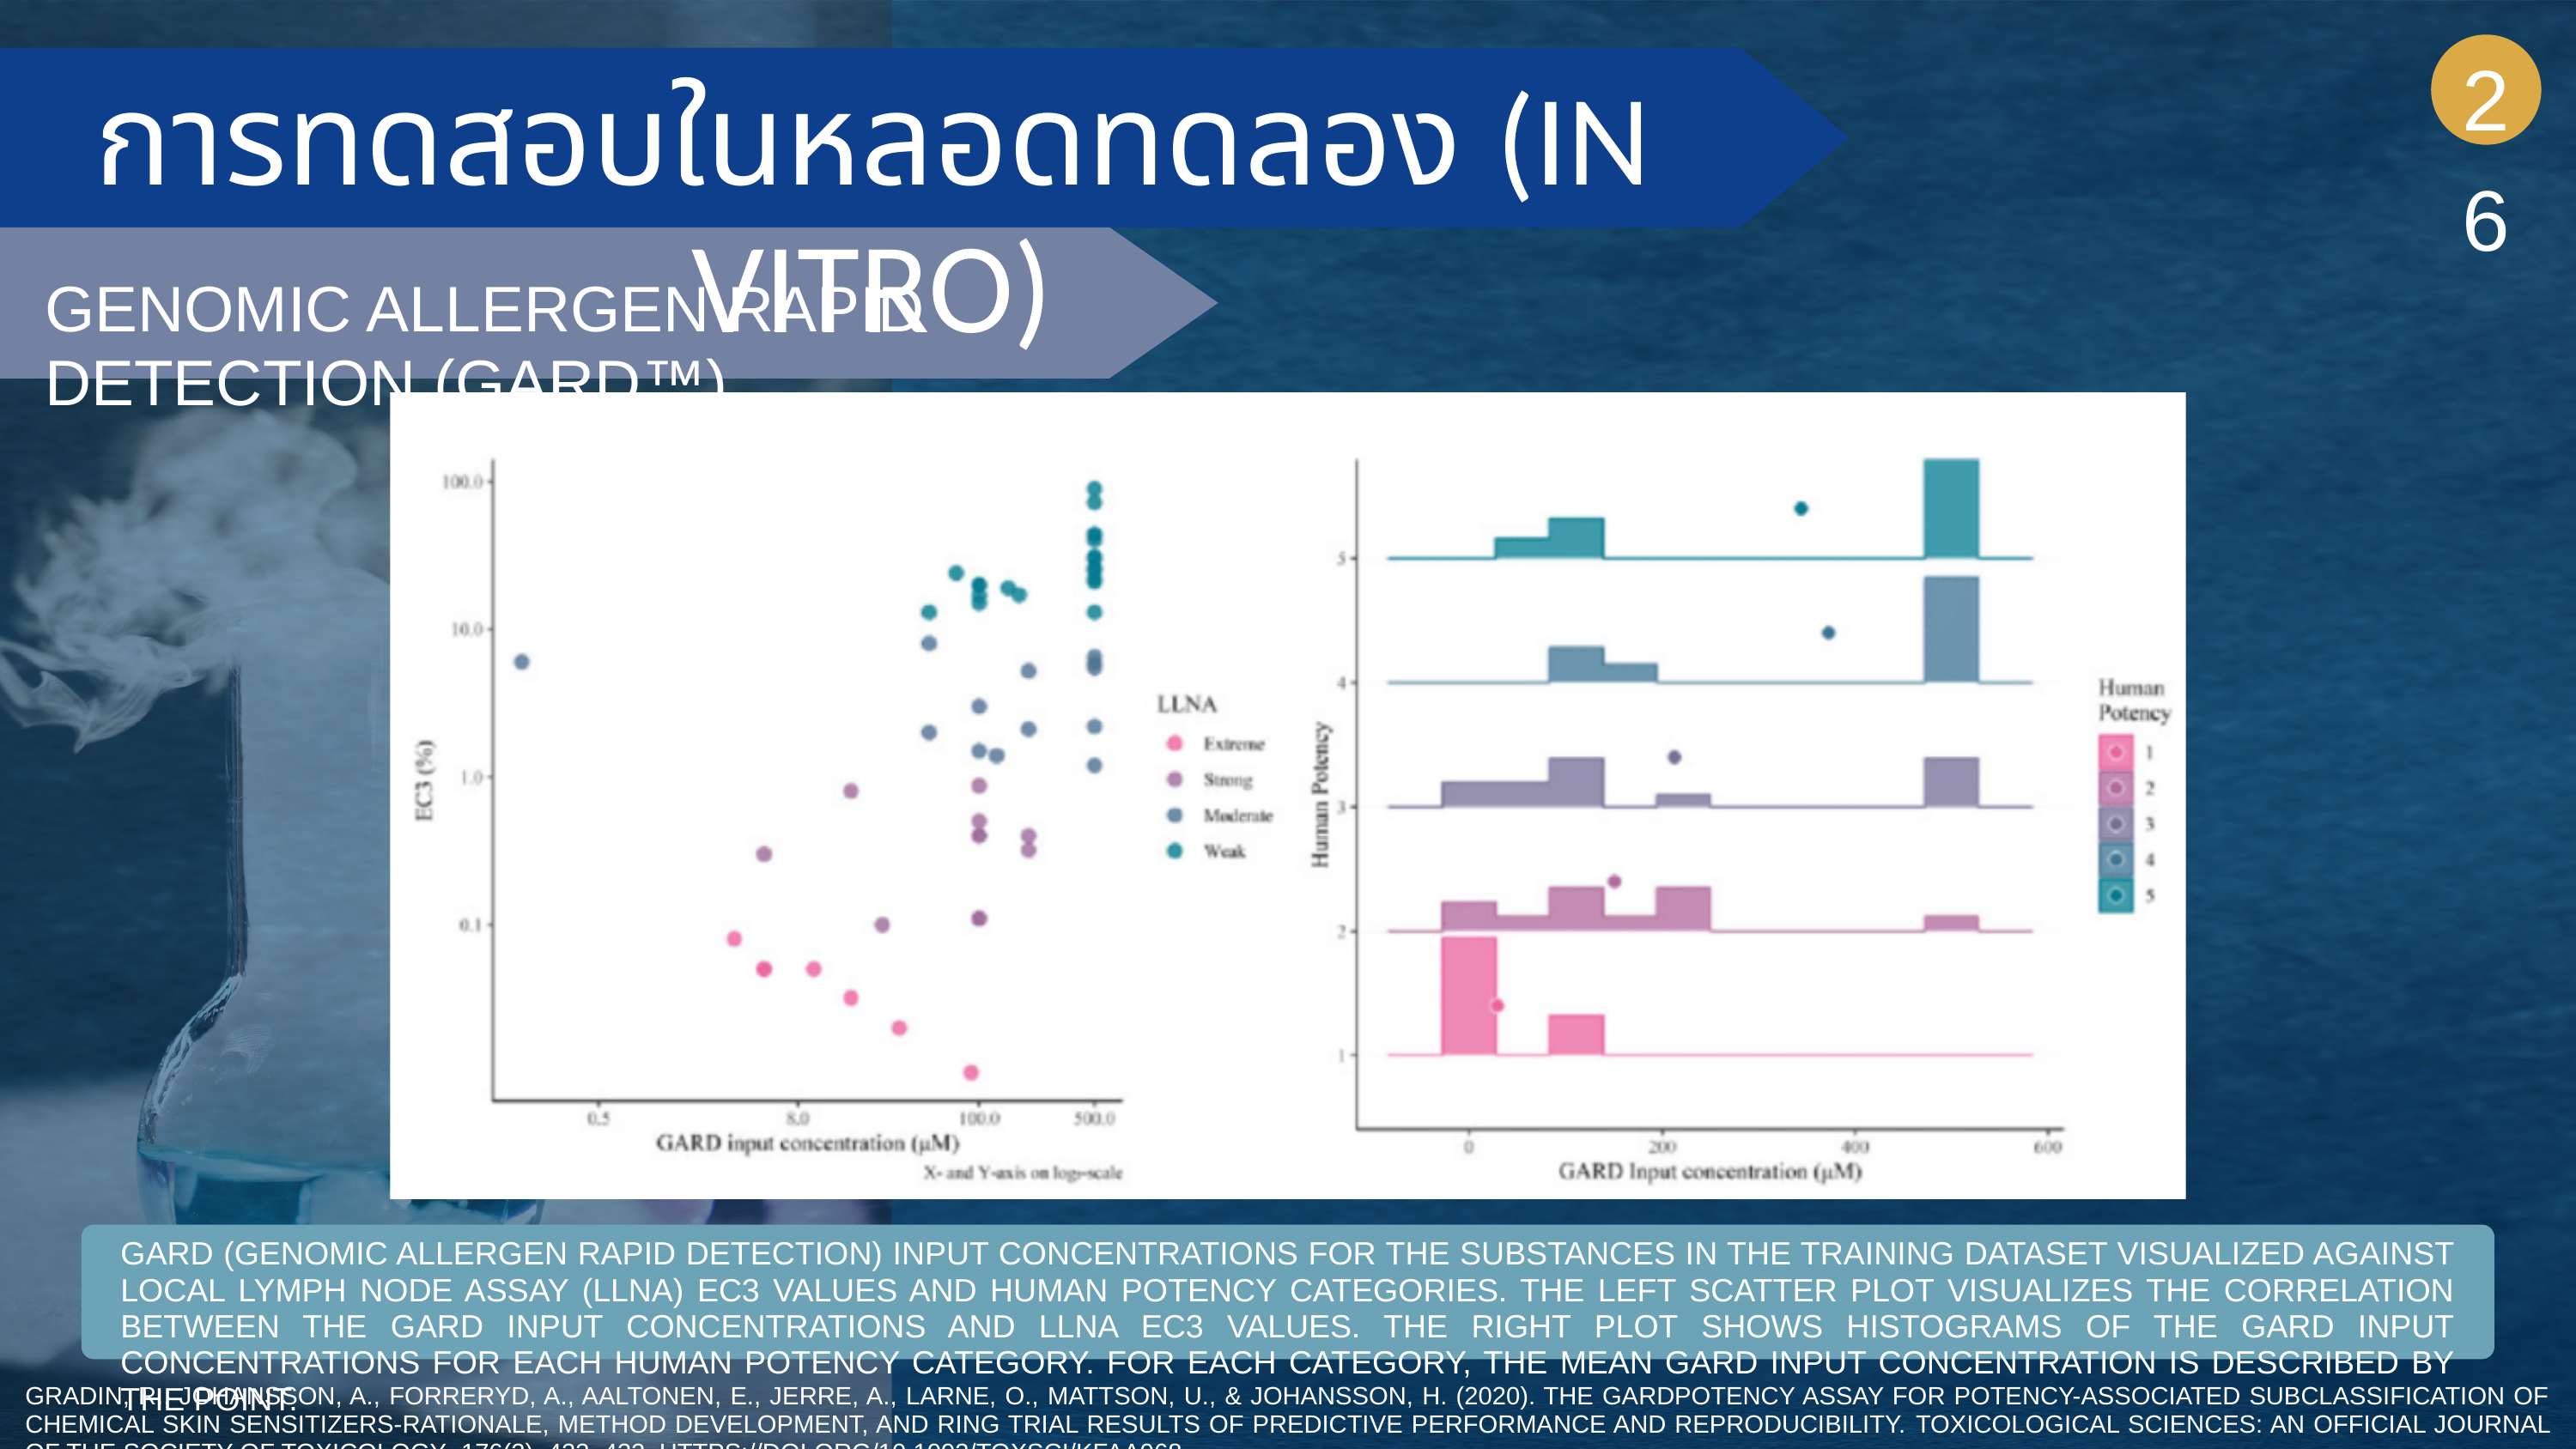

26

การทดสอบในหลอดทดลอง (IN VITRO)

GENOMIC ALLERGEN RAPID DETECTION (GARD™)

GARD (GENOMIC ALLERGEN RAPID DETECTION) INPUT CONCENTRATIONS FOR THE SUBSTANCES IN THE TRAINING DATASET VISUALIZED AGAINST LOCAL LYMPH NODE ASSAY (LLNA) EC3 VALUES AND HUMAN POTENCY CATEGORIES. THE LEFT SCATTER PLOT VISUALIZES THE CORRELATION BETWEEN THE GARD INPUT CONCENTRATIONS AND LLNA EC3 VALUES. THE RIGHT PLOT SHOWS HISTOGRAMS OF THE GARD INPUT CONCENTRATIONS FOR EACH HUMAN POTENCY CATEGORY. FOR EACH CATEGORY, THE MEAN GARD INPUT CONCENTRATION IS DESCRIBED BY THE POINT.
GRADIN, R., JOHANSSON, A., FORRERYD, A., AALTONEN, E., JERRE, A., LARNE, O., MATTSON, U., & JOHANSSON, H. (2020). THE GARDPOTENCY ASSAY FOR POTENCY-ASSOCIATED SUBCLASSIFICATION OF CHEMICAL SKIN SENSITIZERS-RATIONALE, METHOD DEVELOPMENT, AND RING TRIAL RESULTS OF PREDICTIVE PERFORMANCE AND REPRODUCIBILITY. TOXICOLOGICAL SCIENCES: AN OFFICIAL JOURNAL OF THE SOCIETY OF TOXICOLOGY, 176(2), 423–432. HTTPS://DOI.ORG/10.1093/TOXSCI/KFAA068